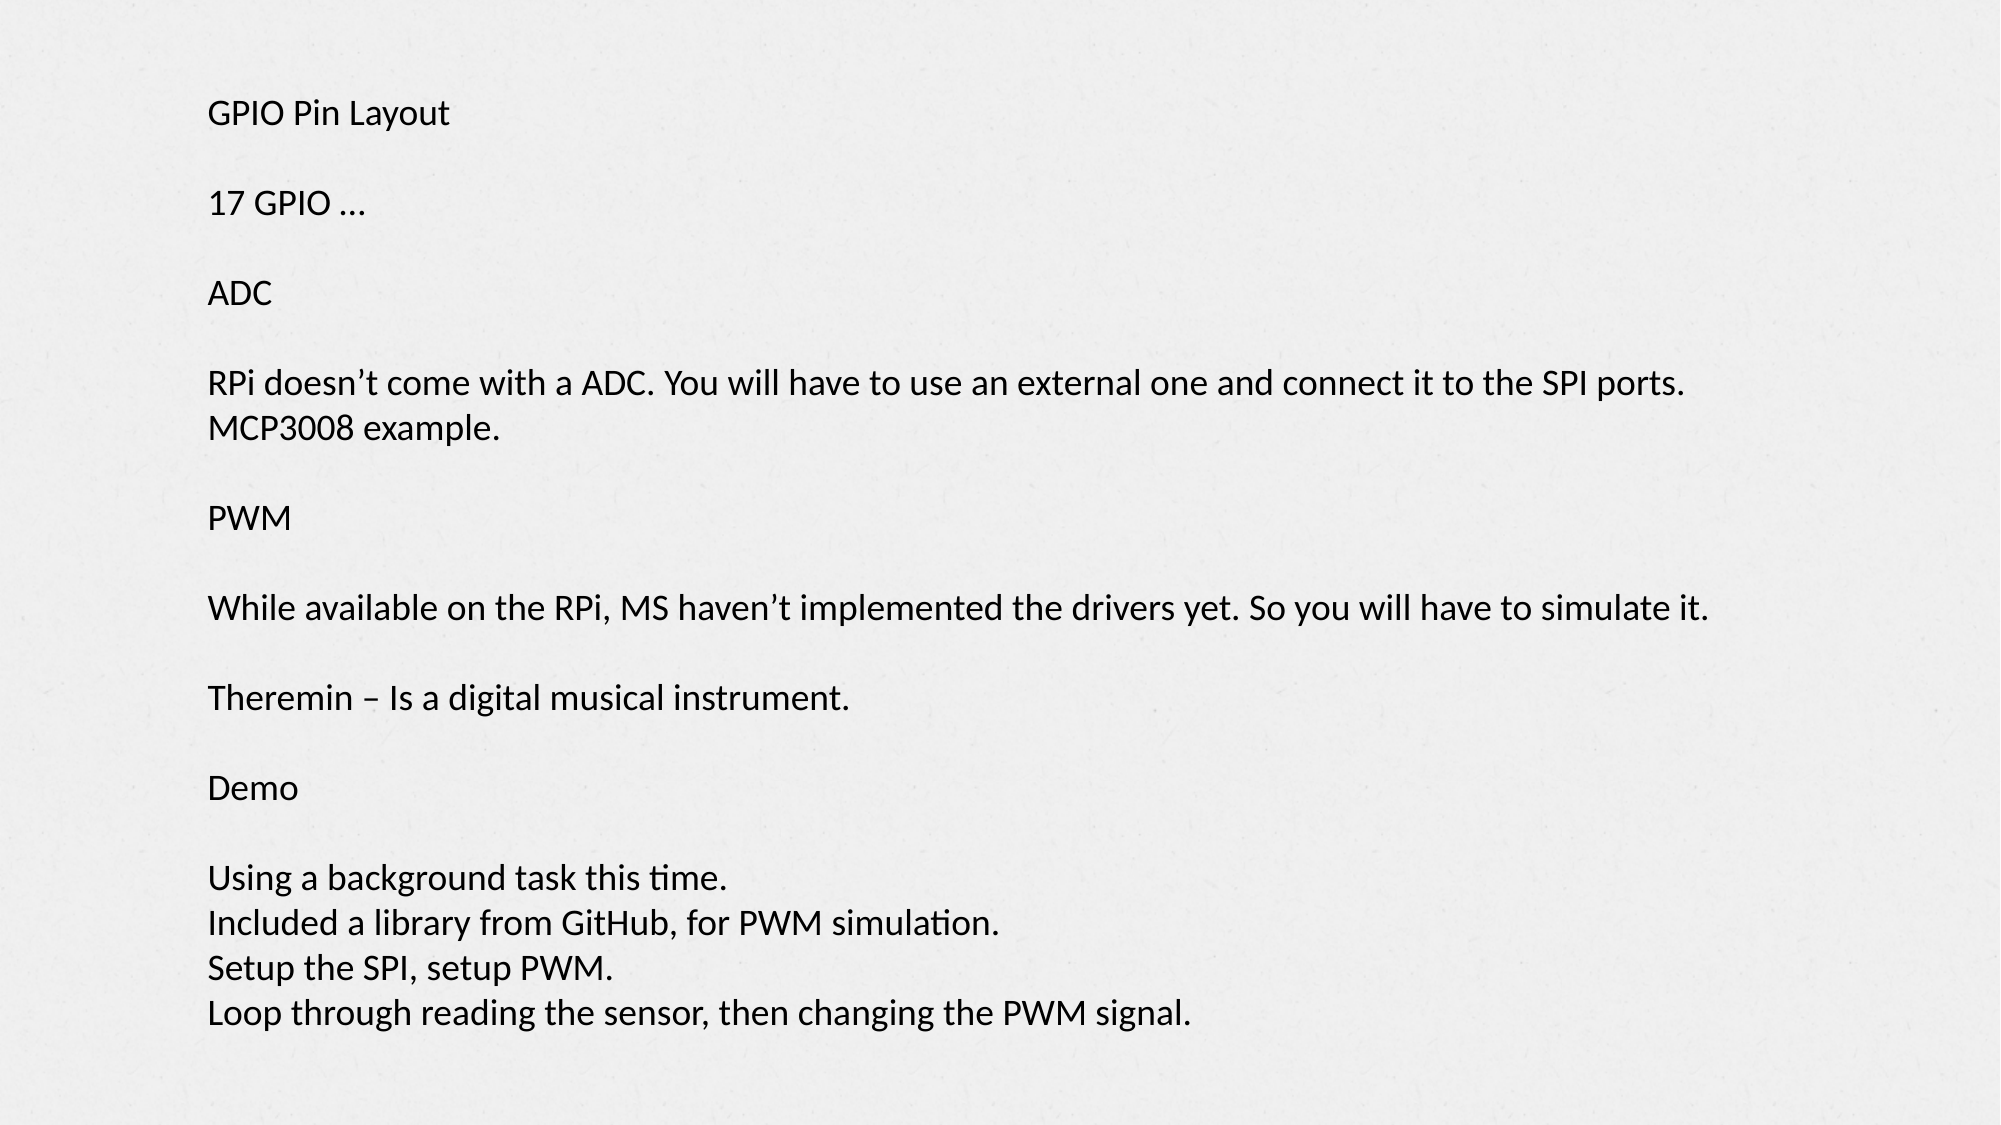

GPIO Pin Layout

17 GPIO …

ADC

RPi doesn’t come with a ADC. You will have to use an external one and connect it to the SPI ports.
MCP3008 example.

PWM

While available on the RPi, MS haven’t implemented the drivers yet. So you will have to simulate it.

Theremin – Is a digital musical instrument.

Demo

Using a background task this time.
Included a library from GitHub, for PWM simulation.
Setup the SPI, setup PWM.
Loop through reading the sensor, then changing the PWM signal.